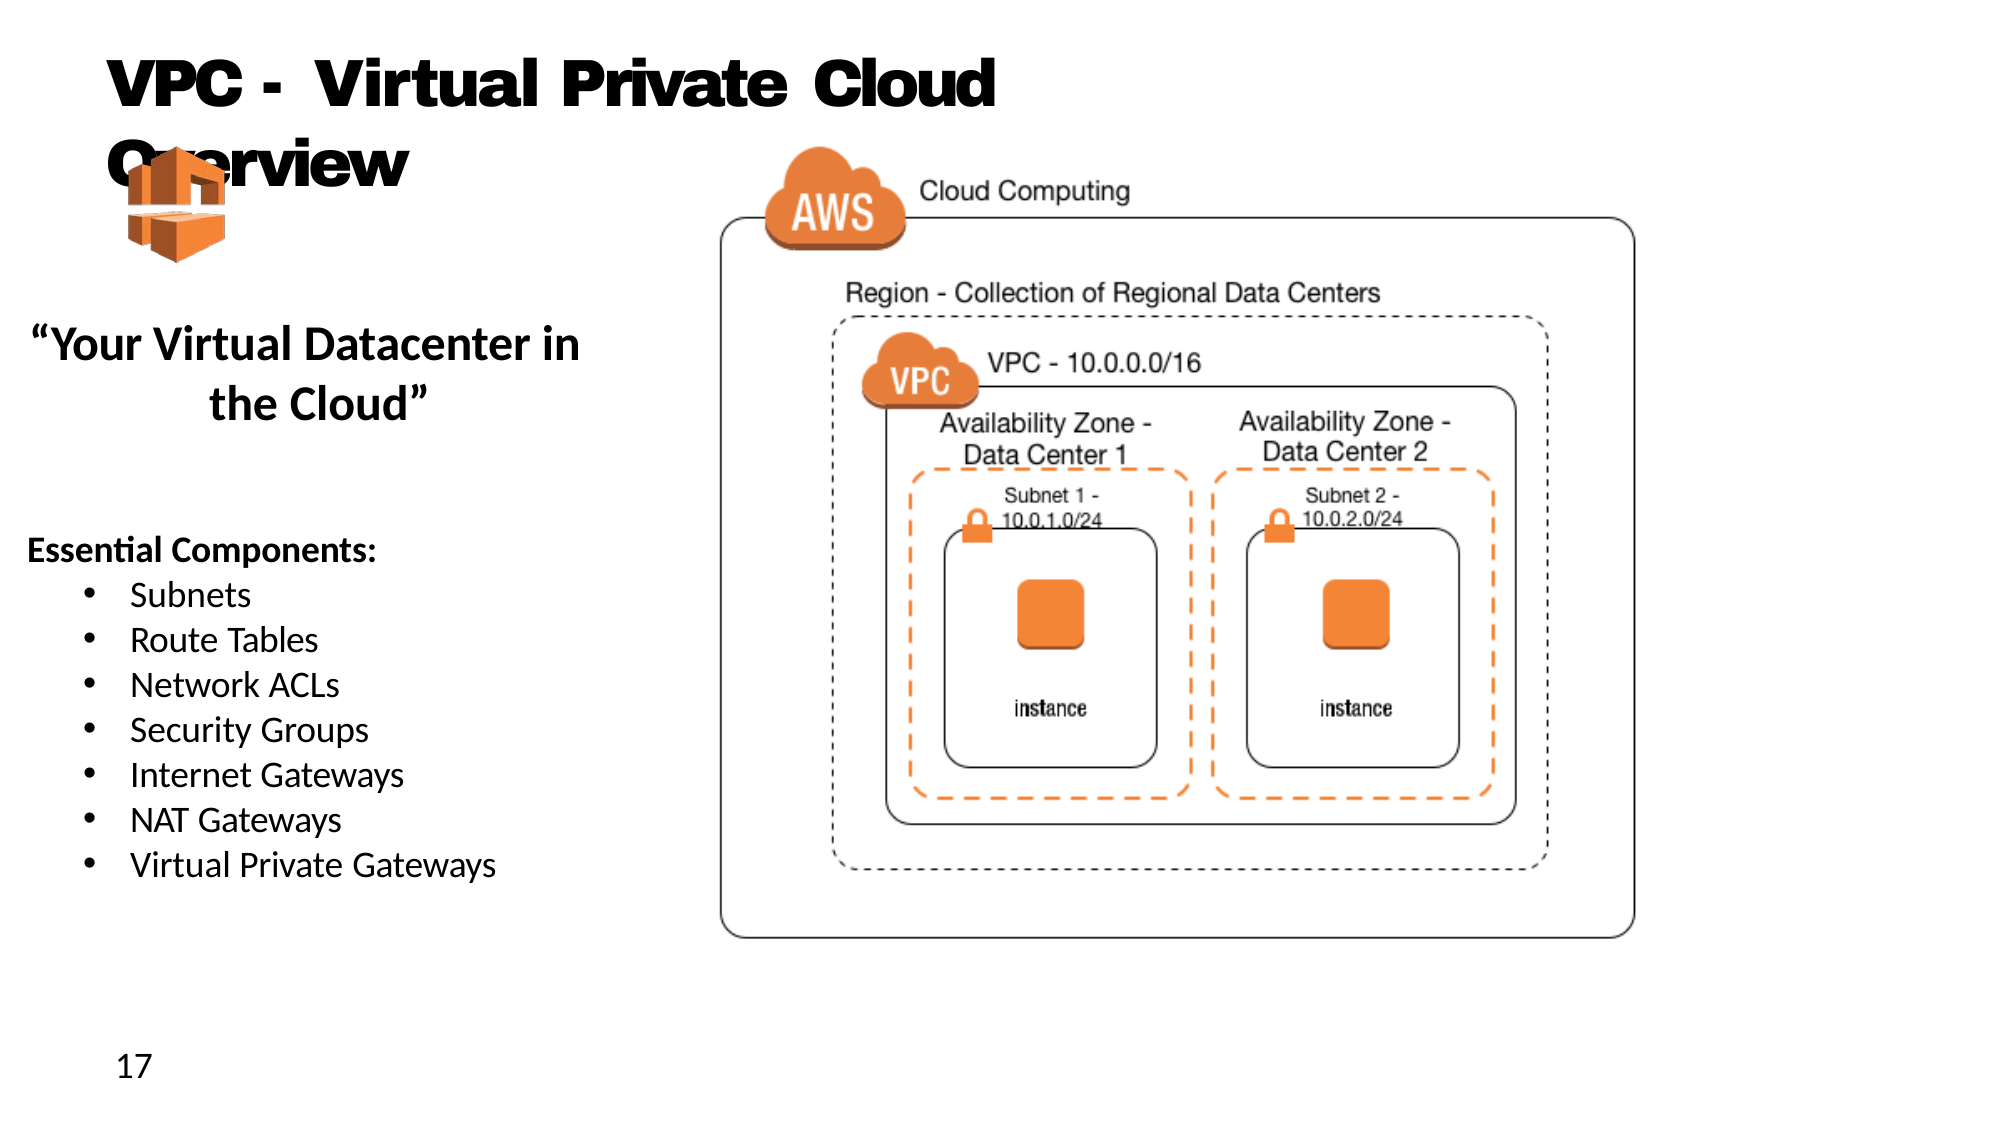

# VPC - Virtual Private Cloud Overview

“Your Virtual Datacenter in  the Cloud”

Essential Components:
Subnets
Route Tables
Network ACLs
Security Groups
Internet Gateways
NAT Gateways
Virtual Private Gateways
17